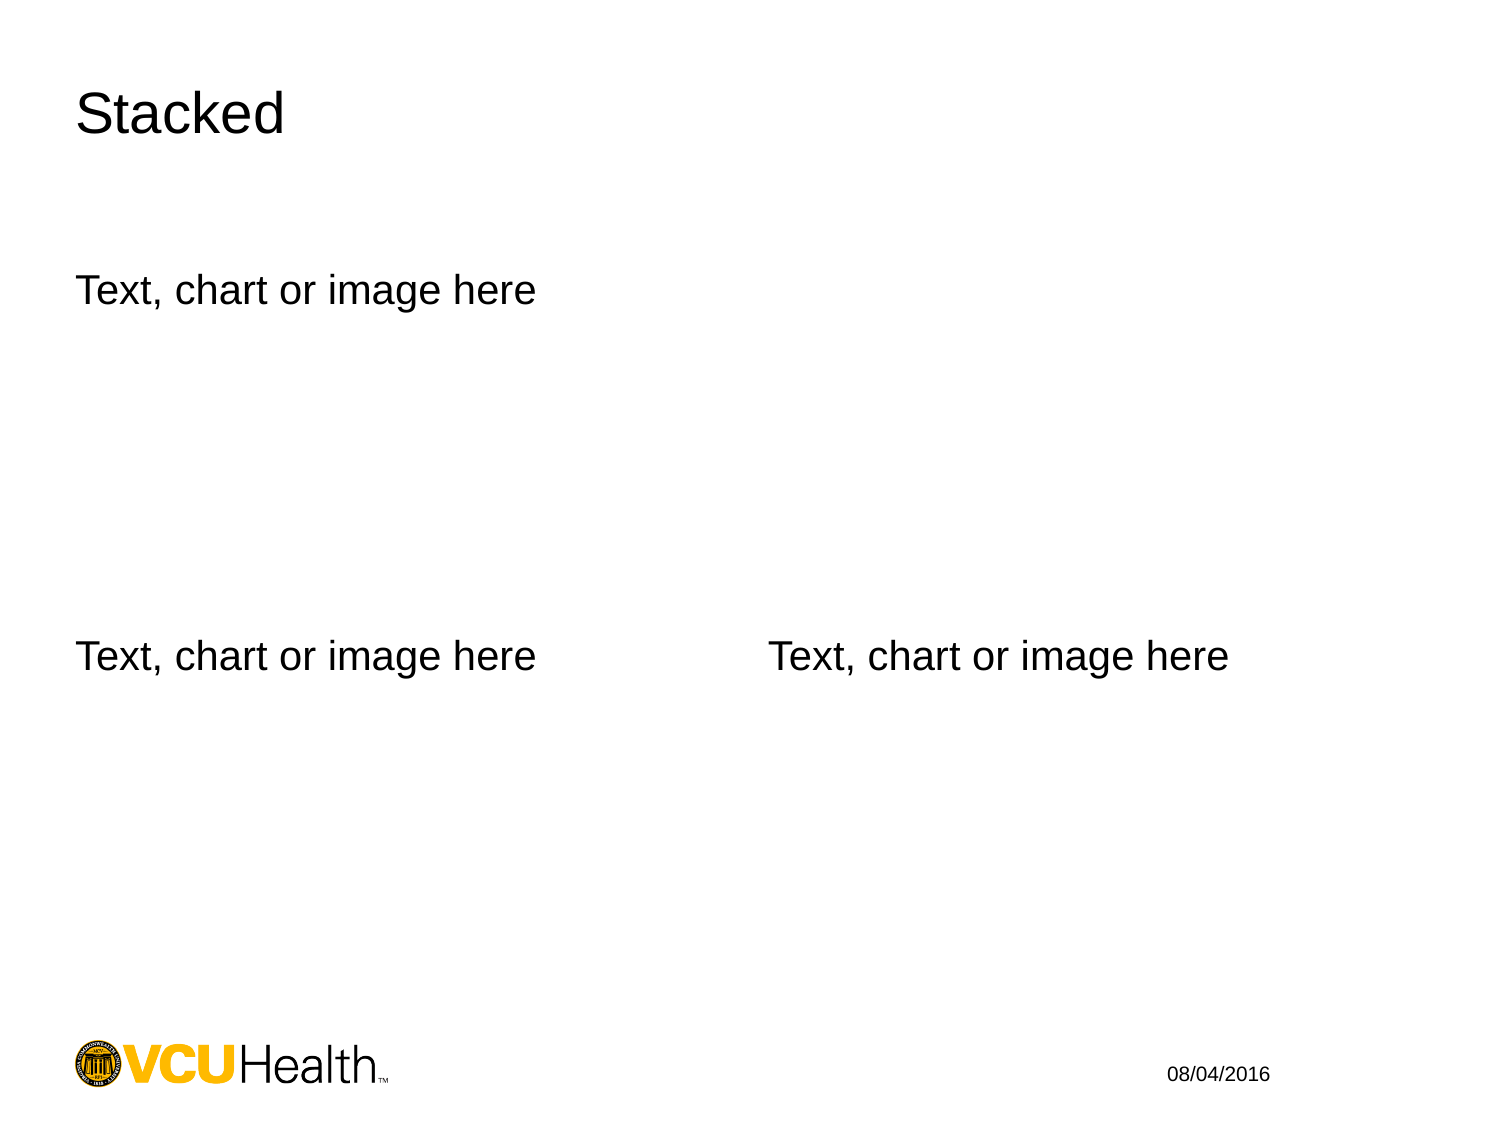

# Stacked
Text, chart or image here
Text, chart or image here

Text, chart or image here

08/04/2016